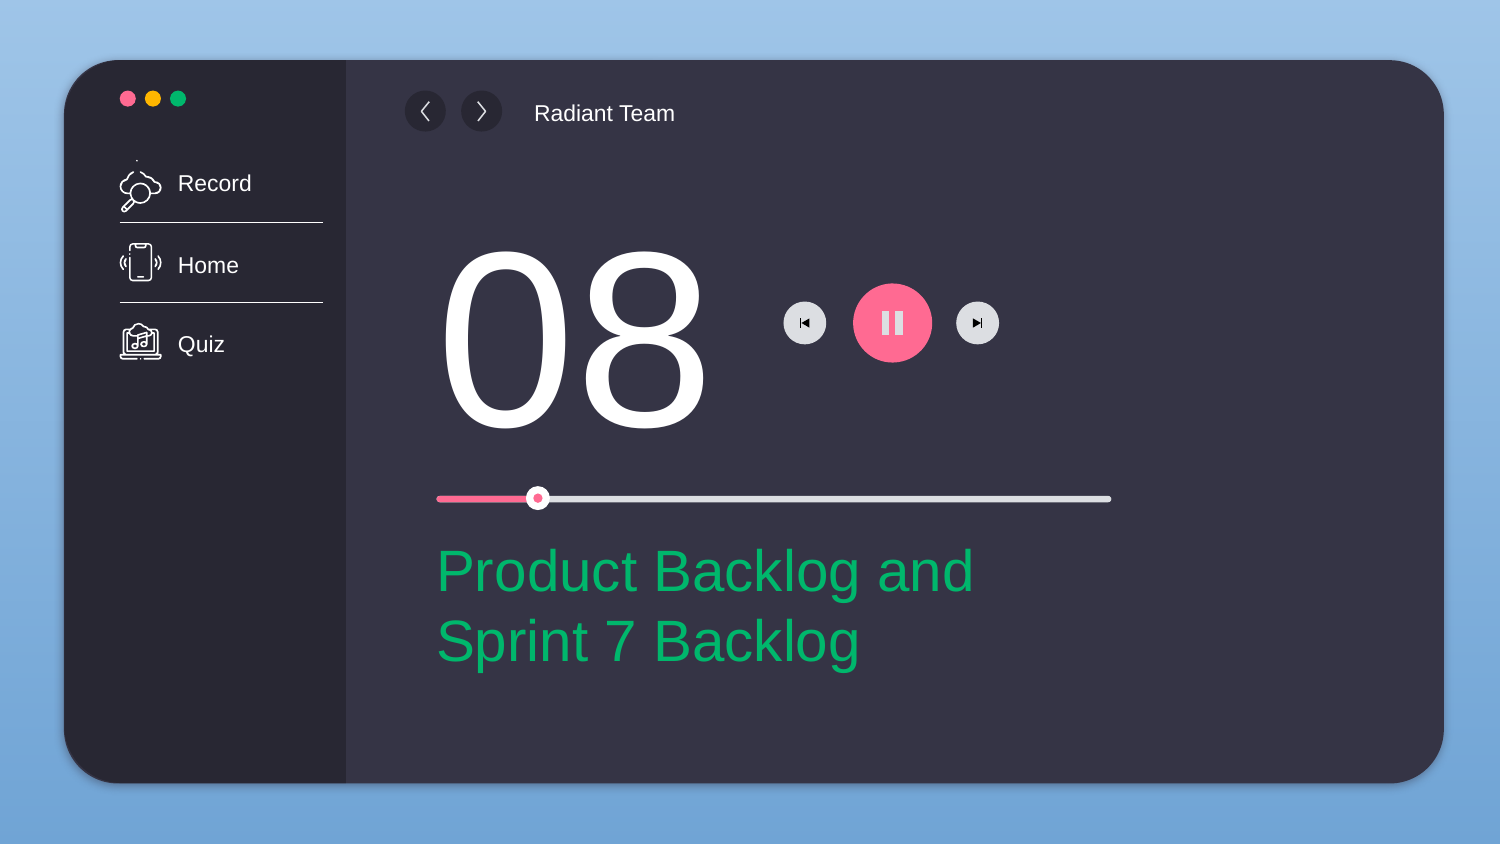

Record

Home

Quiz

Radiant Team

08

# Product Backlog and
Sprint 7 Backlog